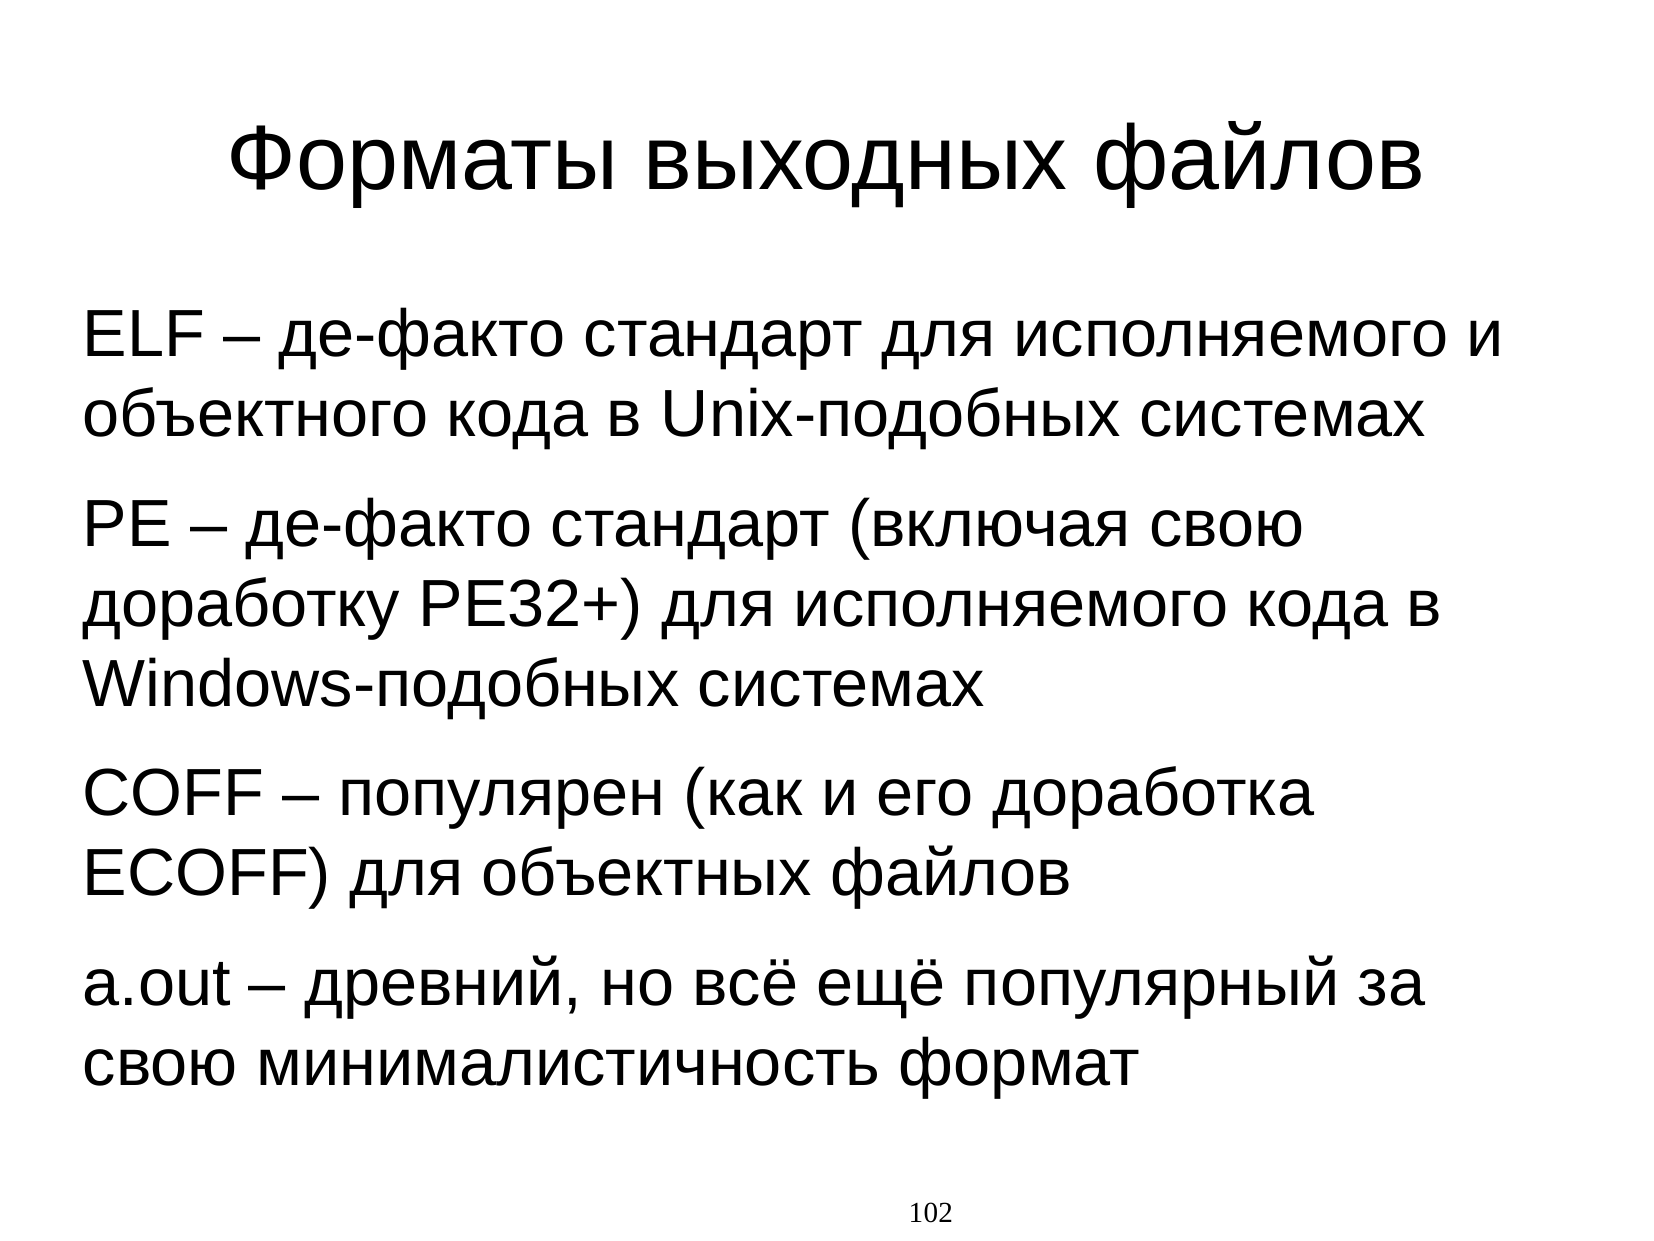

Форматы выходных файлов
ELF – де-факто стандарт для исполняемого и объектного кода в Unix-подобных системах
PE – де-факто стандарт (включая свою доработку PE32+) для исполняемого кода в  Windows-подобных системах
COFF – популярен (как и его доработка ECOFF) для объектных файлов
a.out – древний, но всё ещё популярный за свою минималистичность формат
102